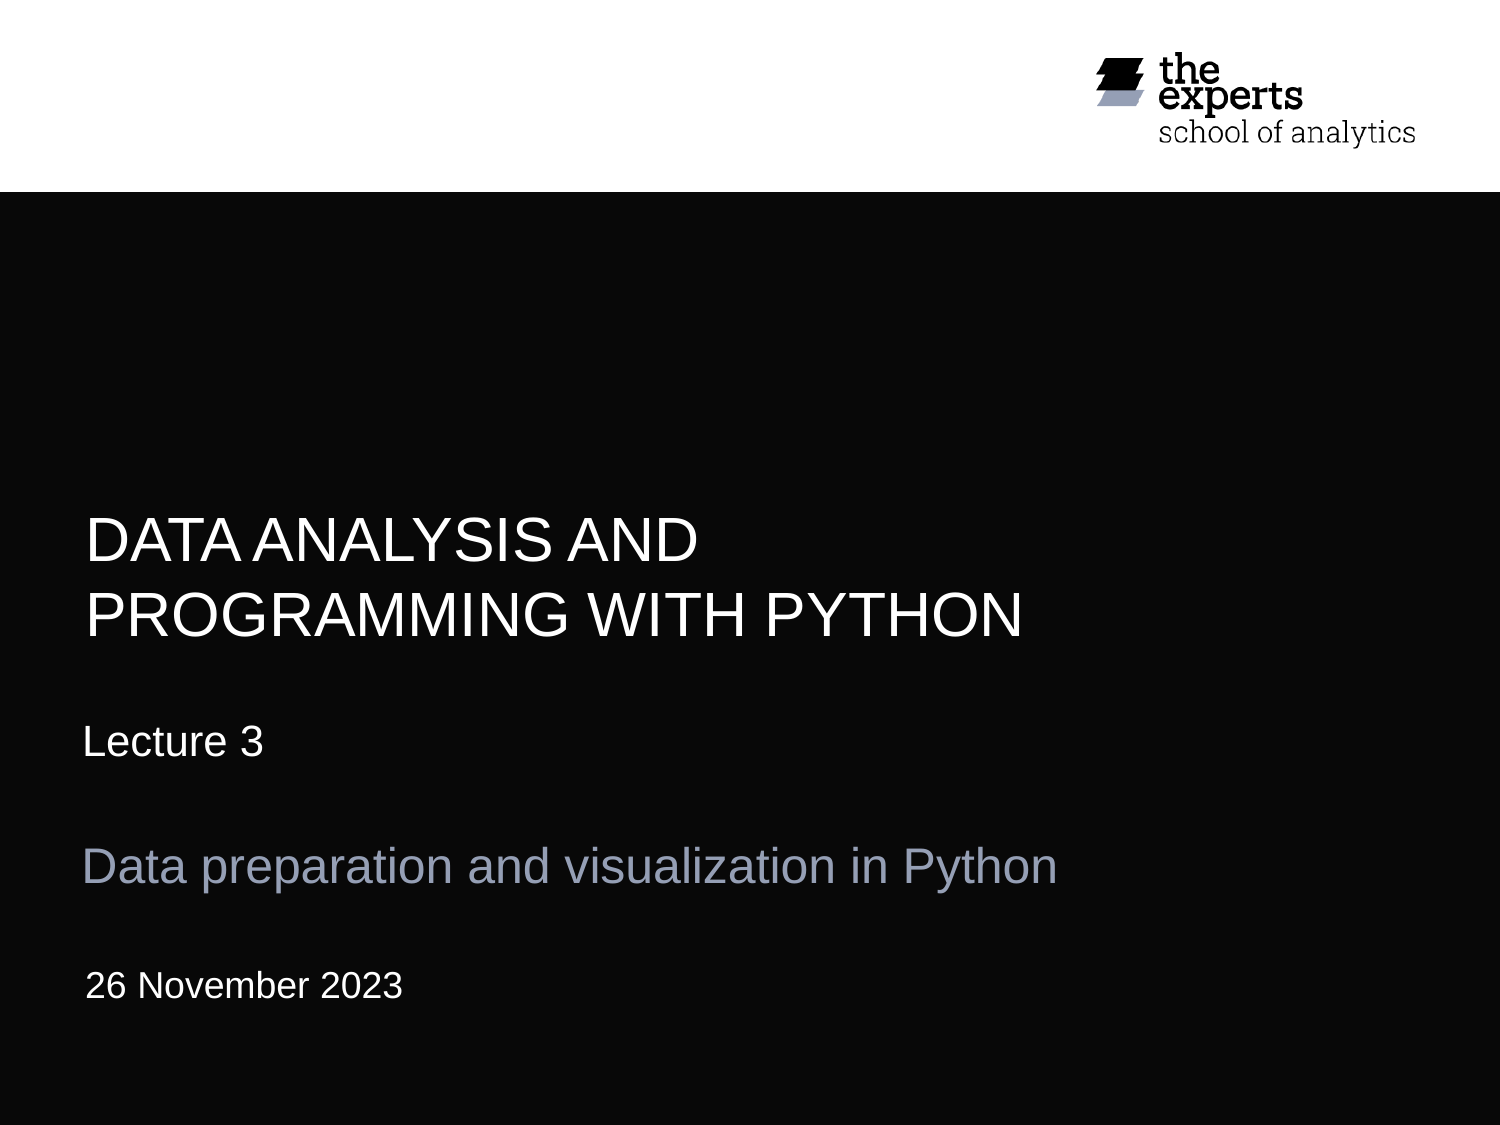

DATA ANALYSIS AND PROGRAMMING WITH PYTHON
Lecture 3
Data preparation and visualization in Python

26 November 2023